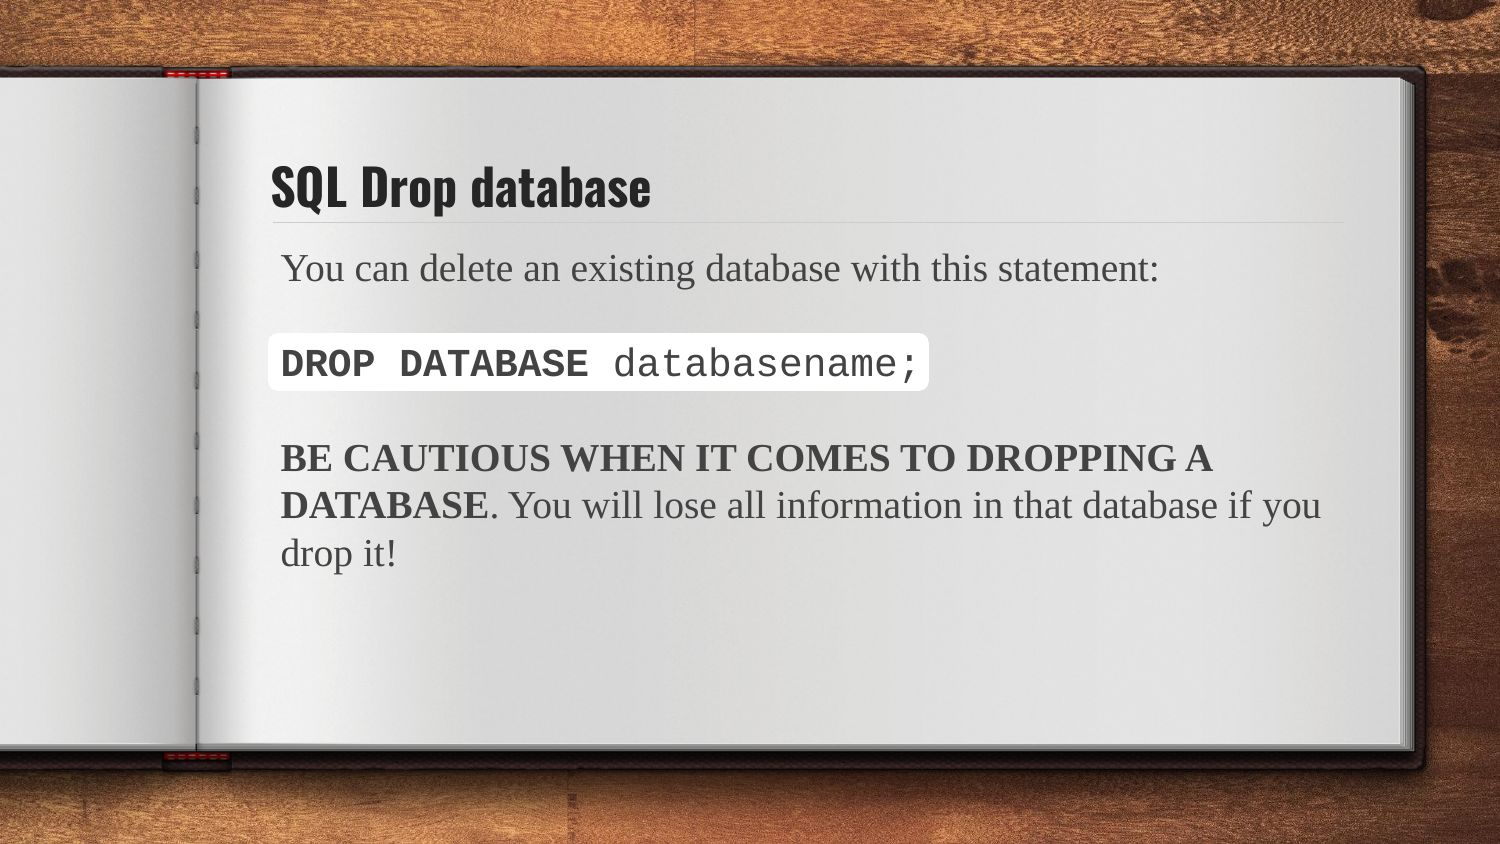

# SQL Drop database
You can delete an existing database with this statement:

DROP DATABASE databasename;

BE CAUTIOUS WHEN IT COMES TO DROPPING A DATABASE. You will lose all information in that database if you drop it!